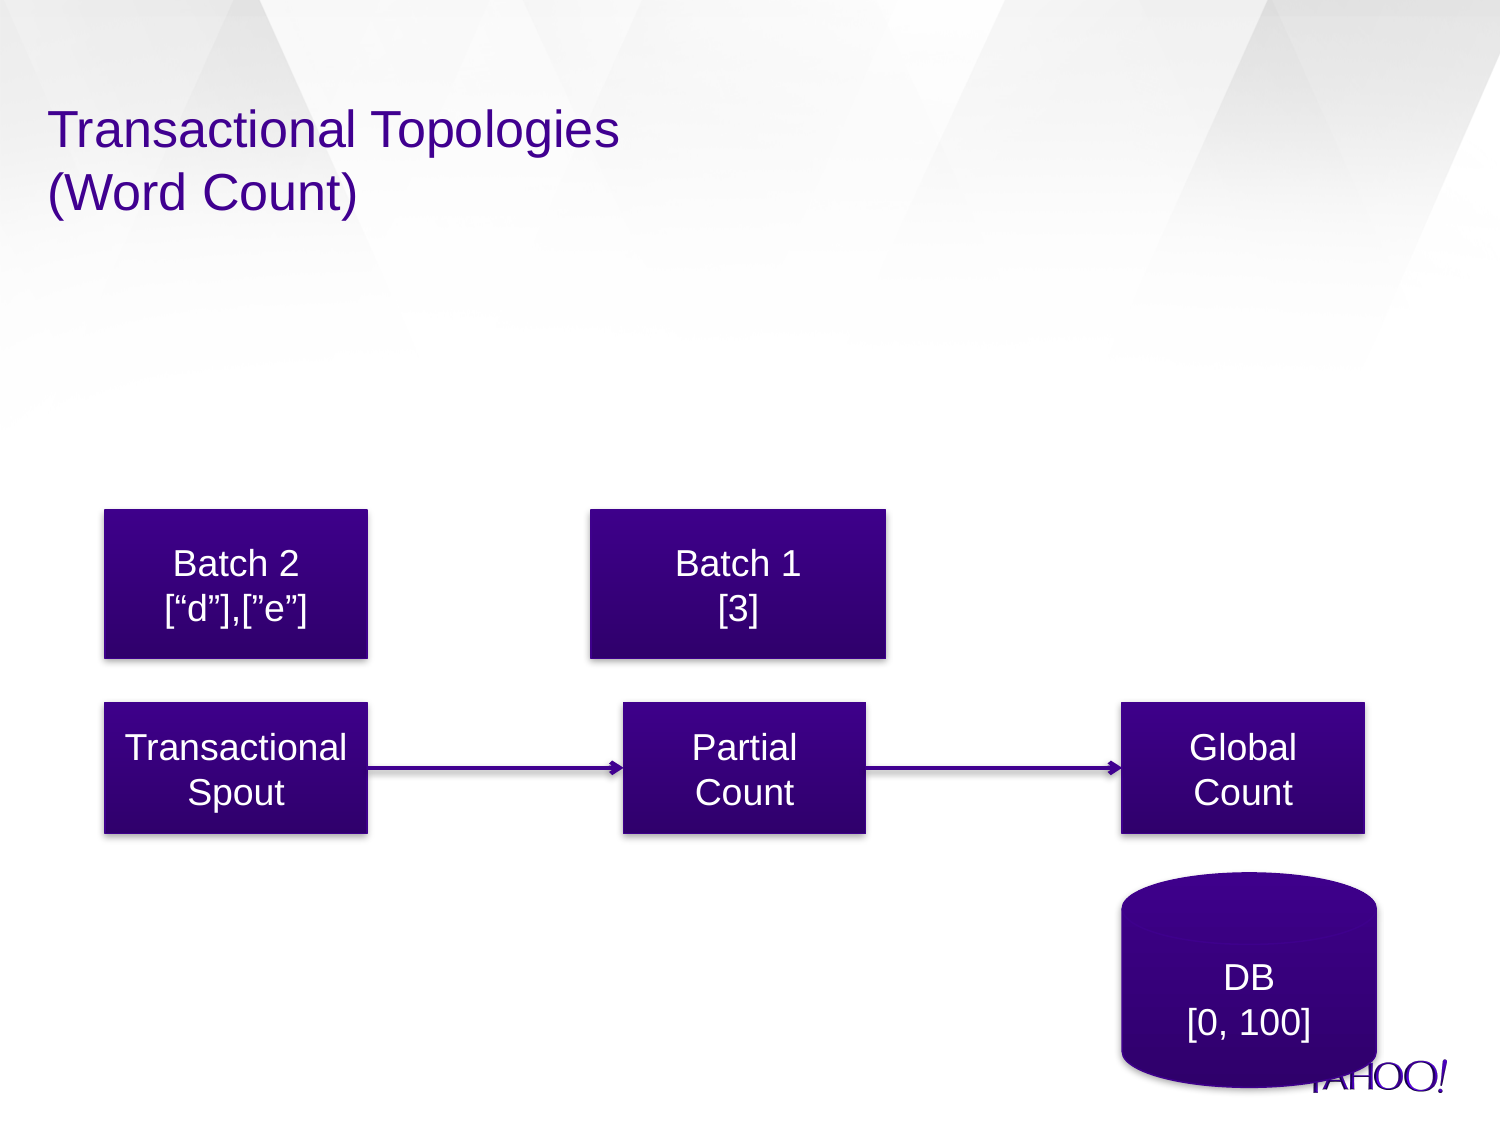

# Transactional Topologies (Word Count)
Batch 2
[“d”],[”e”]
Batch 1
[3]
Transactional Spout
Partial Count
Global Count
DB
[0, 100]